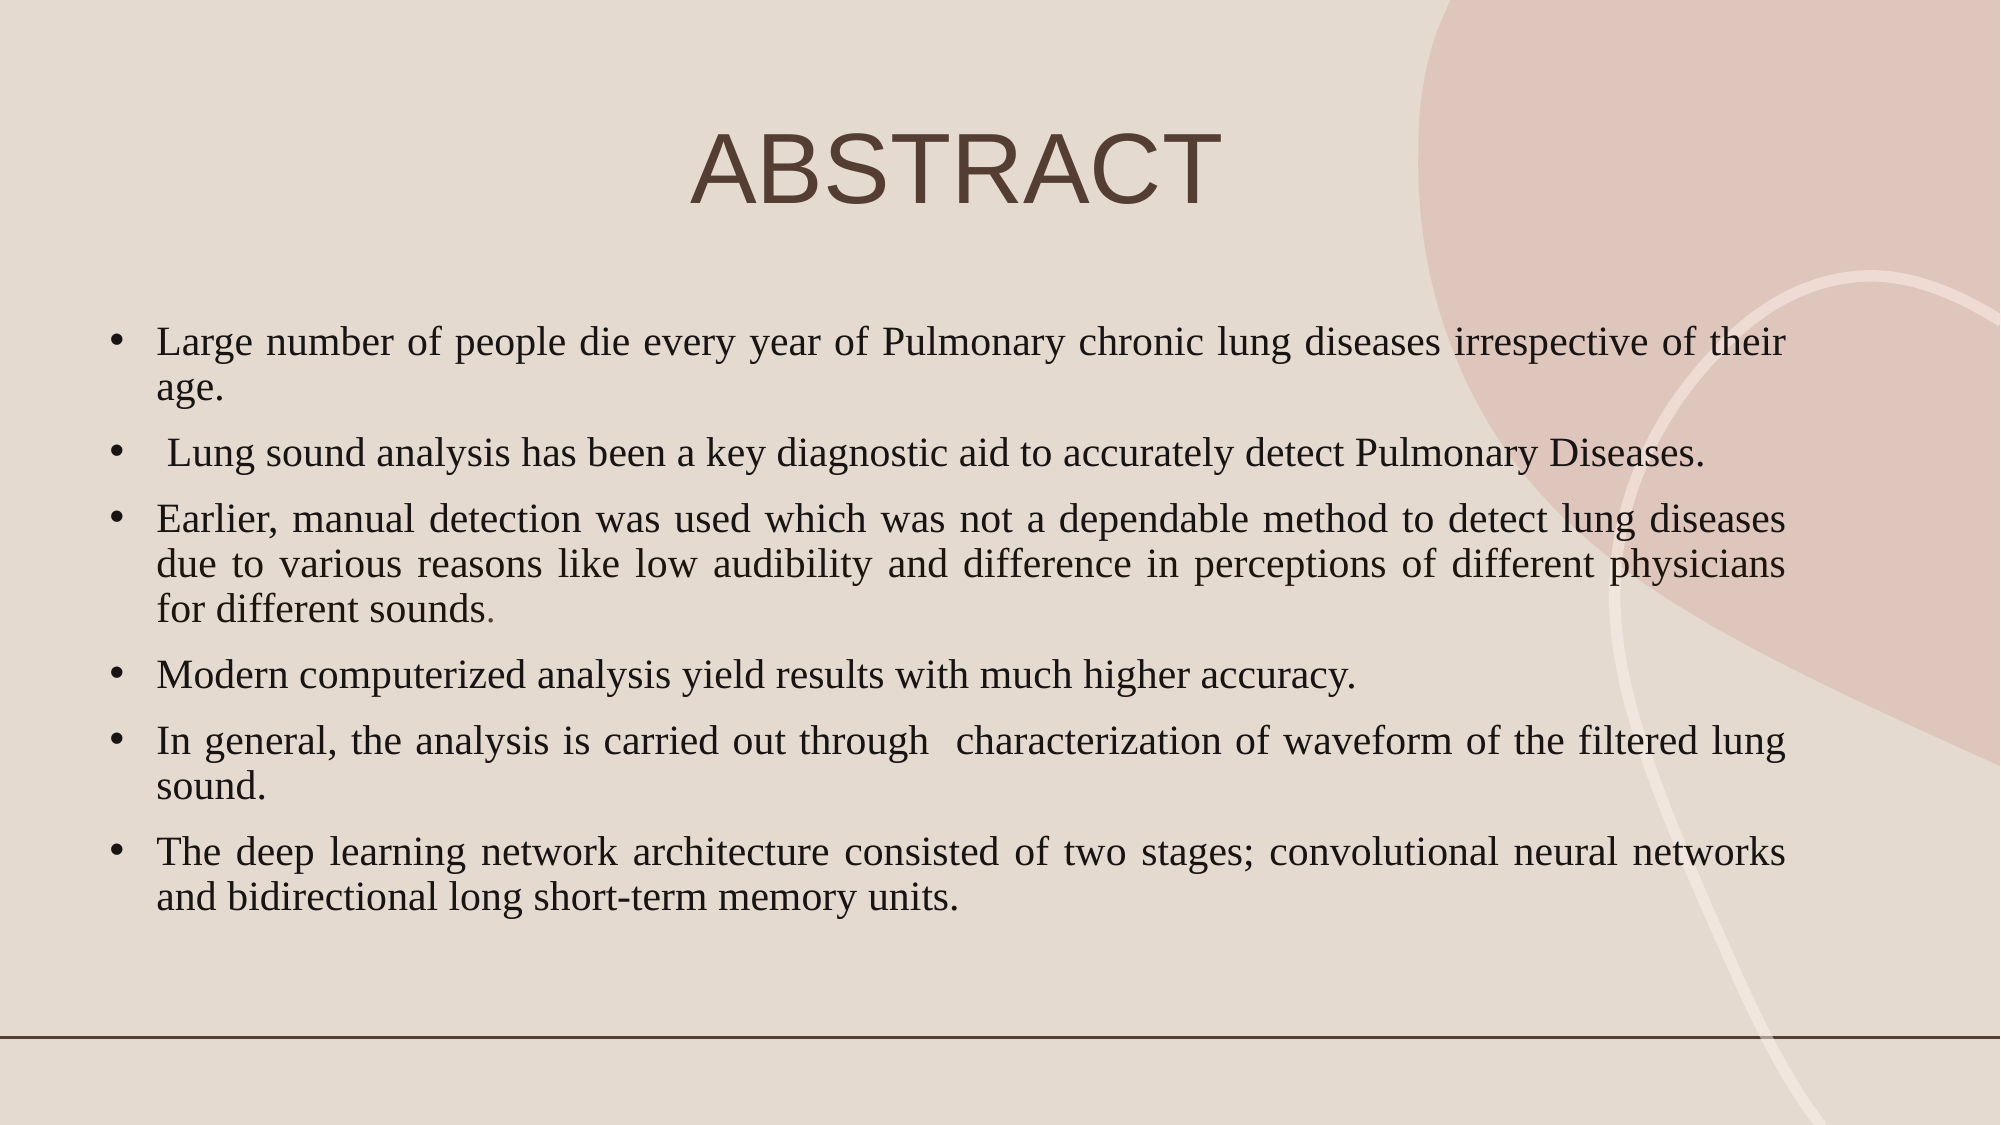

# ABSTRACT
Large number of people die every year of Pulmonary chronic lung diseases irrespective of their age.
 Lung sound analysis has been a key diagnostic aid to accurately detect Pulmonary Diseases.
Earlier, manual detection was used which was not a dependable method to detect lung diseases due to various reasons like low audibility and difference in perceptions of different physicians for different sounds.
Modern computerized analysis yield results with much higher accuracy.
In general, the analysis is carried out through  characterization of waveform of the filtered lung sound.
The deep learning network architecture consisted of two stages; convolutional neural networks and bidirectional long short-term memory units.